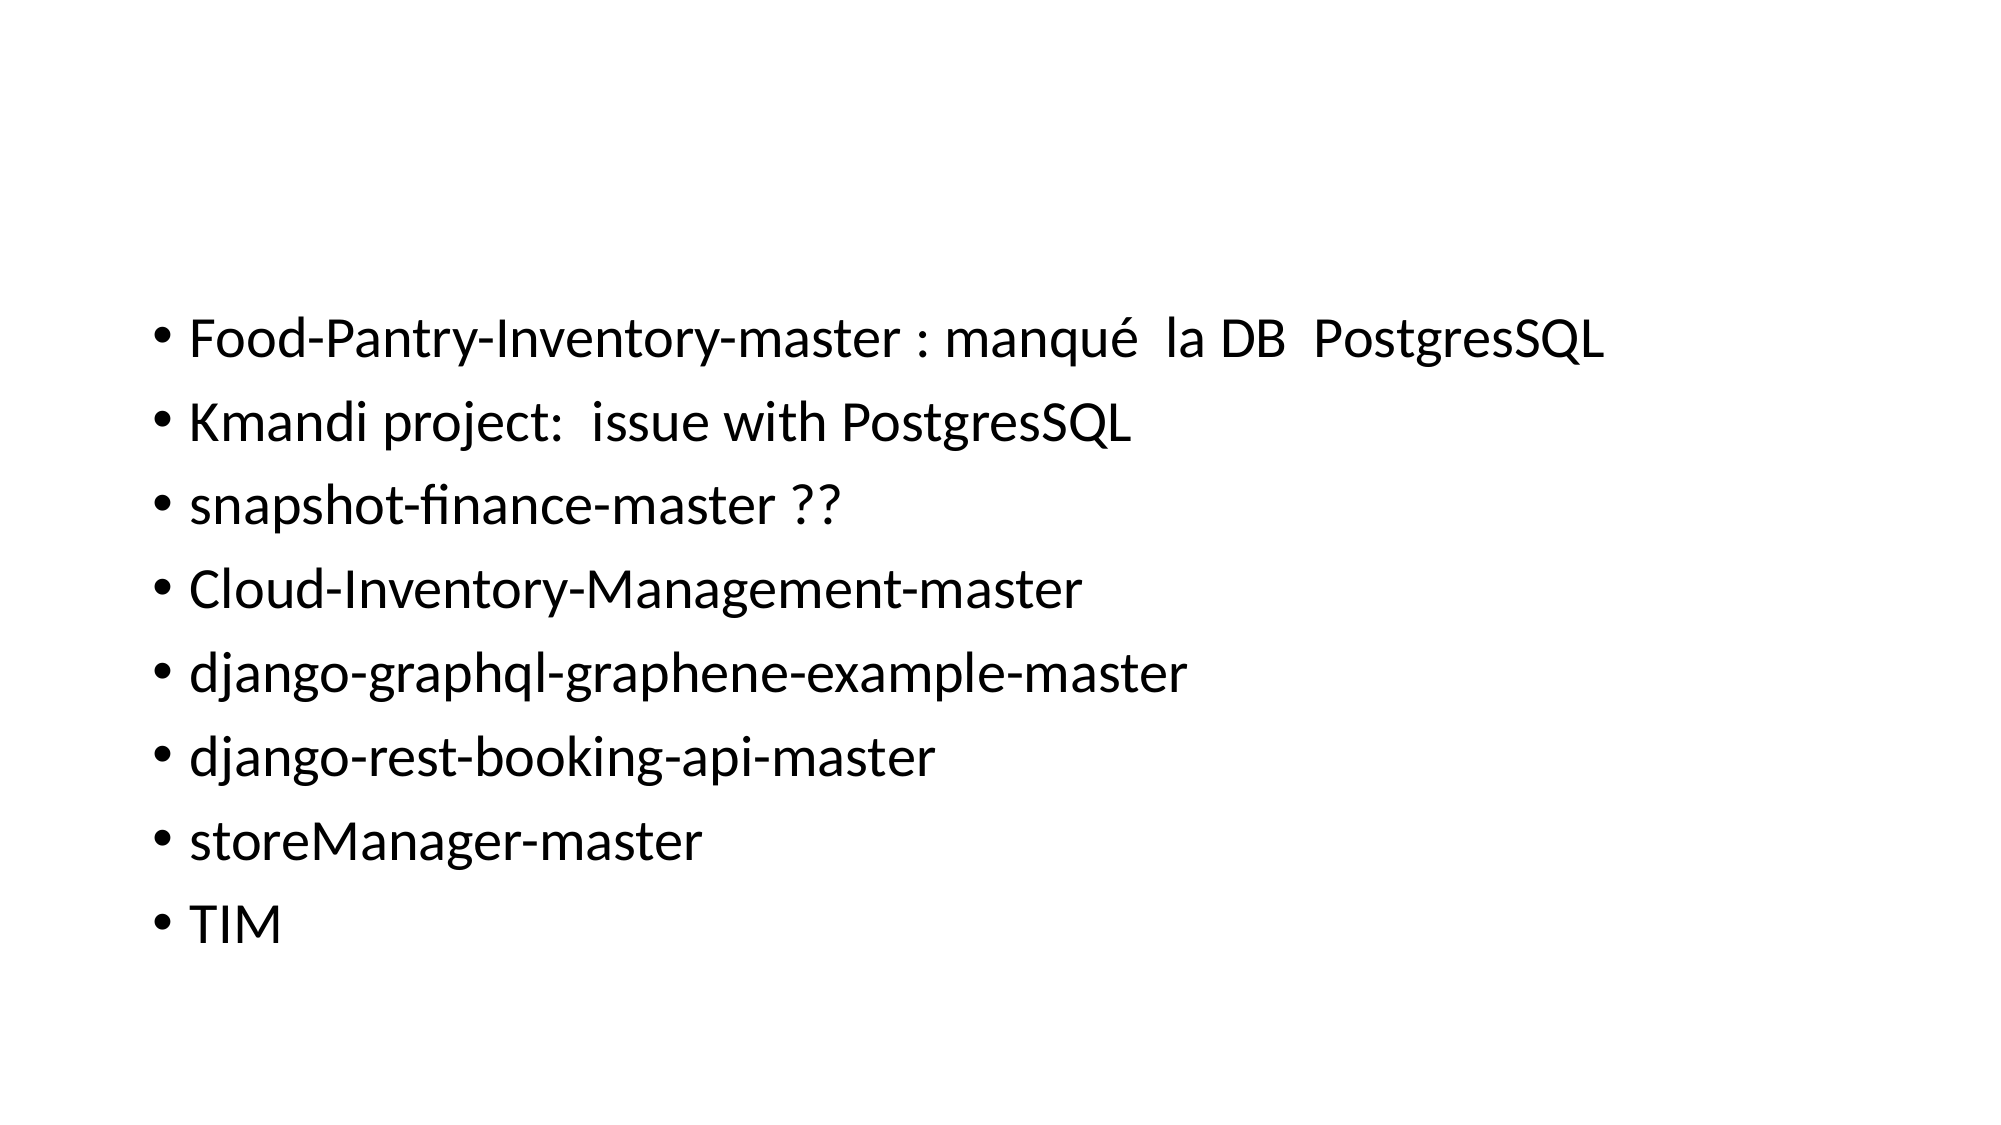

#
Food-Pantry-Inventory-master : manqué  la DB  PostgresSQL
Kmandi project:  issue with PostgresSQL
snapshot-finance-master ??
Cloud-Inventory-Management-master
django-graphql-graphene-example-master
django-rest-booking-api-master
storeManager-master
TIM